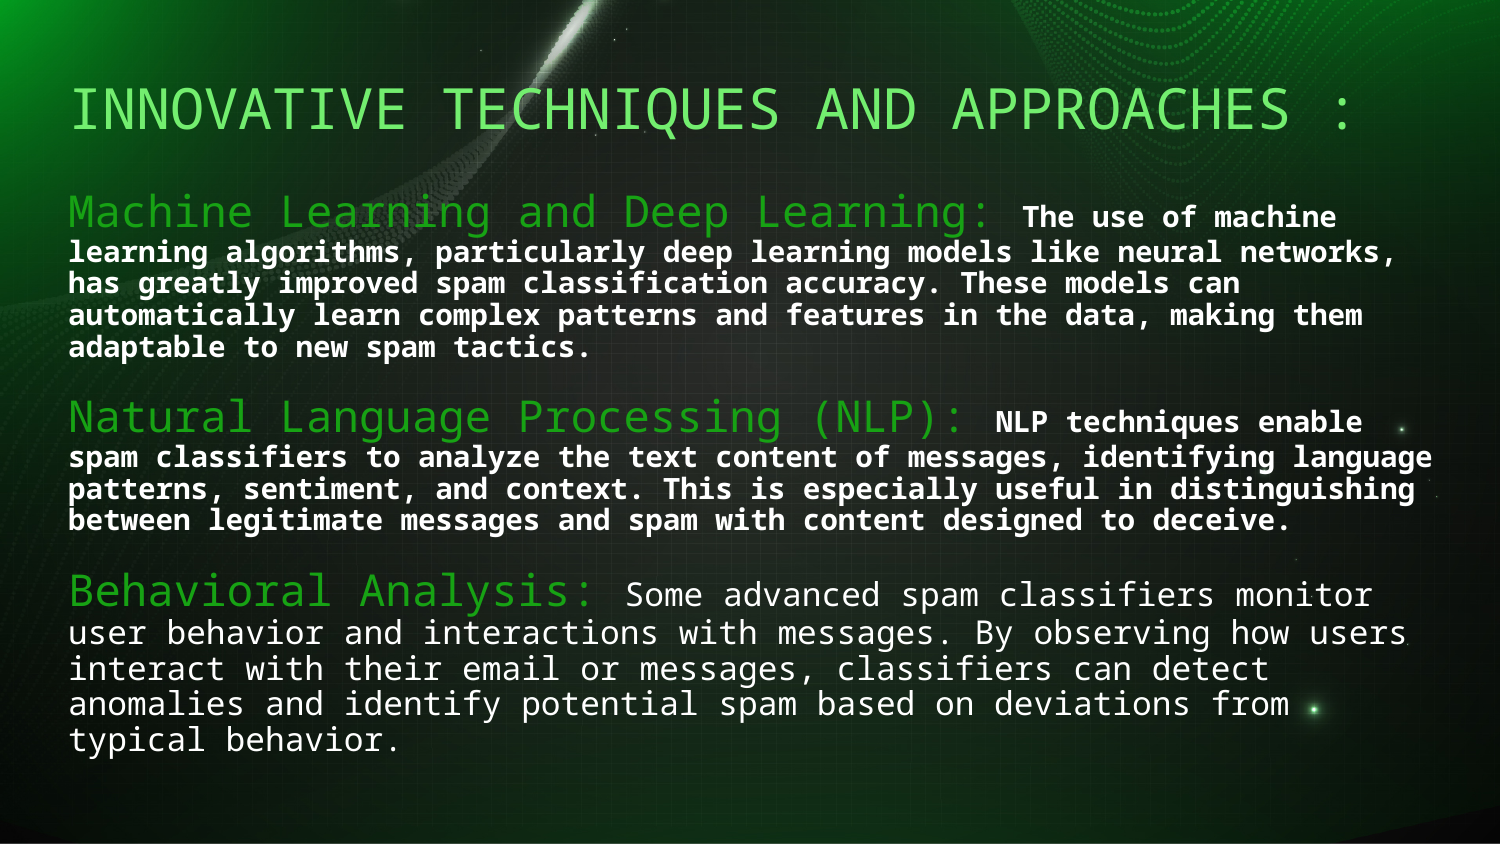

# INNOVATIVE TECHNIQUES AND APPROACHES : Machine Learning and Deep Learning: The use of machine learning algorithms, particularly deep learning models like neural networks, has greatly improved spam classification accuracy. These models can automatically learn complex patterns and features in the data, making them adaptable to new spam tactics. Natural Language Processing (NLP): NLP techniques enable spam classifiers to analyze the text content of messages, identifying language patterns, sentiment, and context. This is especially useful in distinguishing between legitimate messages and spam with content designed to deceive. Behavioral Analysis: Some advanced spam classifiers monitor user behavior and interactions with messages. By observing how users interact with their email or messages, classifiers can detect anomalies and identify potential spam based on deviations from typical behavior.